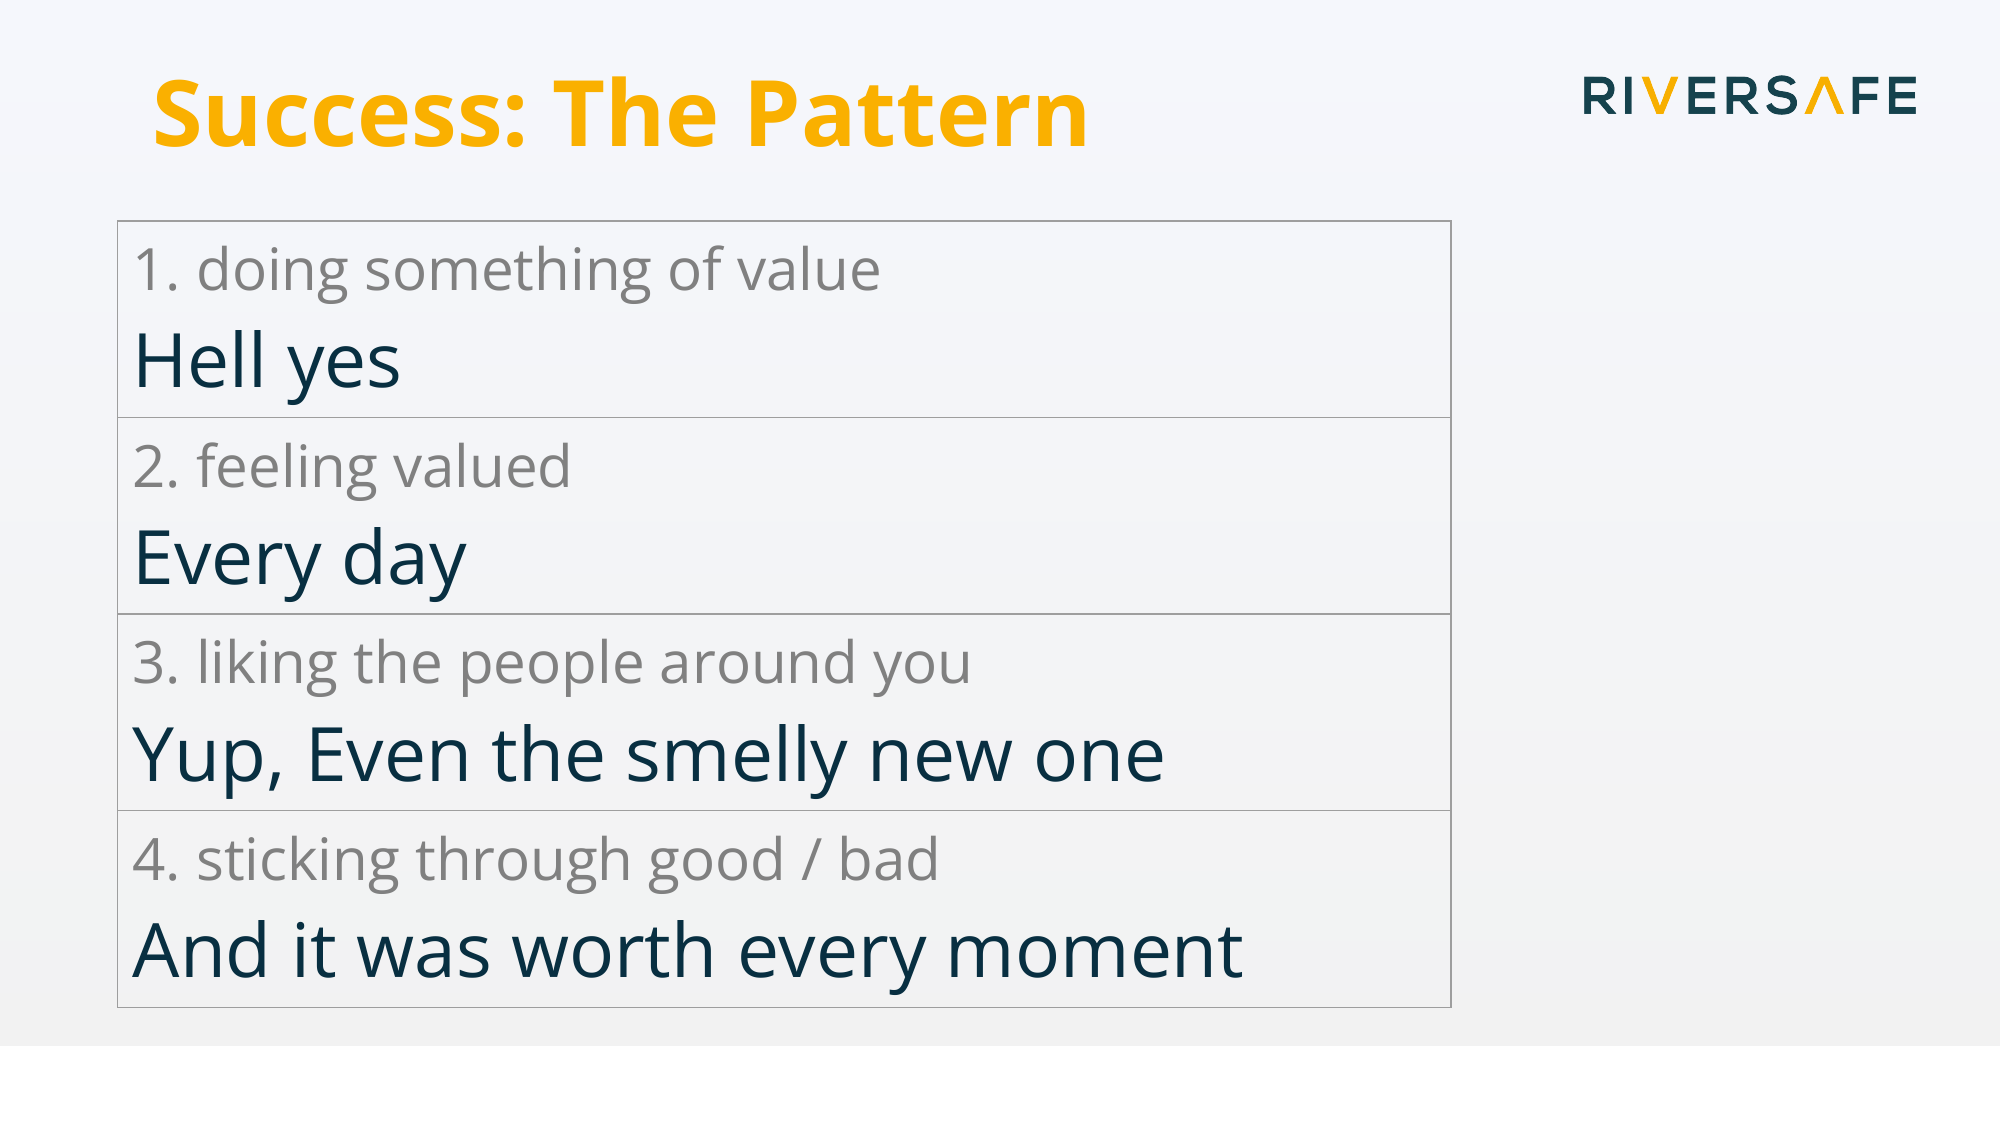

# Success: The Pattern

| 1. doing something of value Hell yes |
| --- |
| 2. feeling valued Every day |
| 3. liking the people around you Yup, Even the smelly new one |
| 4. sticking through good / bad And it was worth every moment |